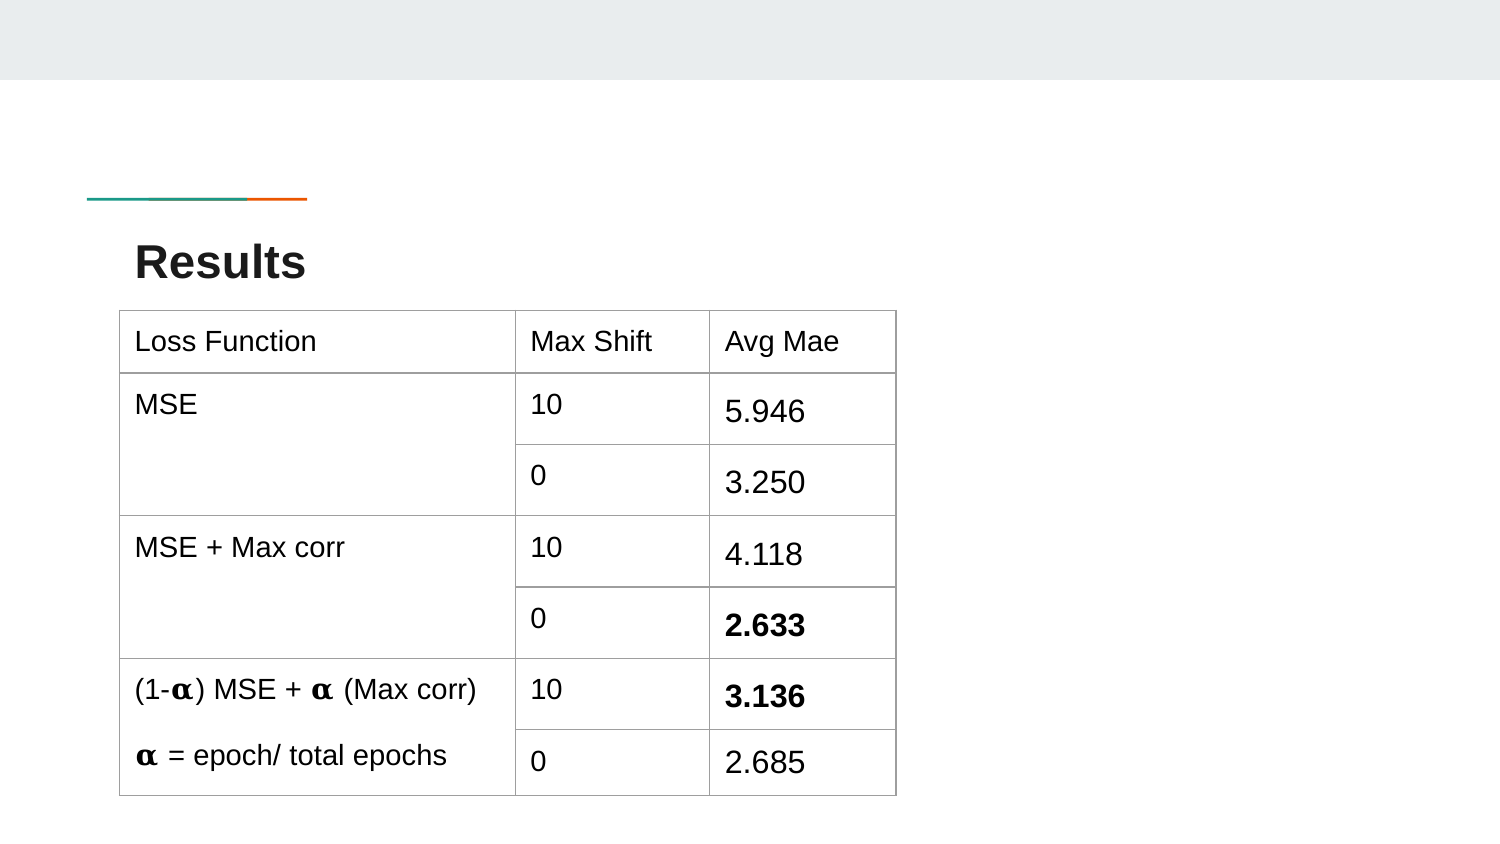

# Results
| Loss Function | Max Shift | Avg Mae |
| --- | --- | --- |
| MSE | 10 | 5.946 |
|  | 0 | 3.250 |
| MSE + Max corr | 10 | 4.118 |
|  | 0 | 2.633 |
| (1-𝛂) MSE + 𝛂 (Max corr) 𝛂 = epoch/ total epochs | 10 | 3.136 |
|  | 0 | 2.685 |